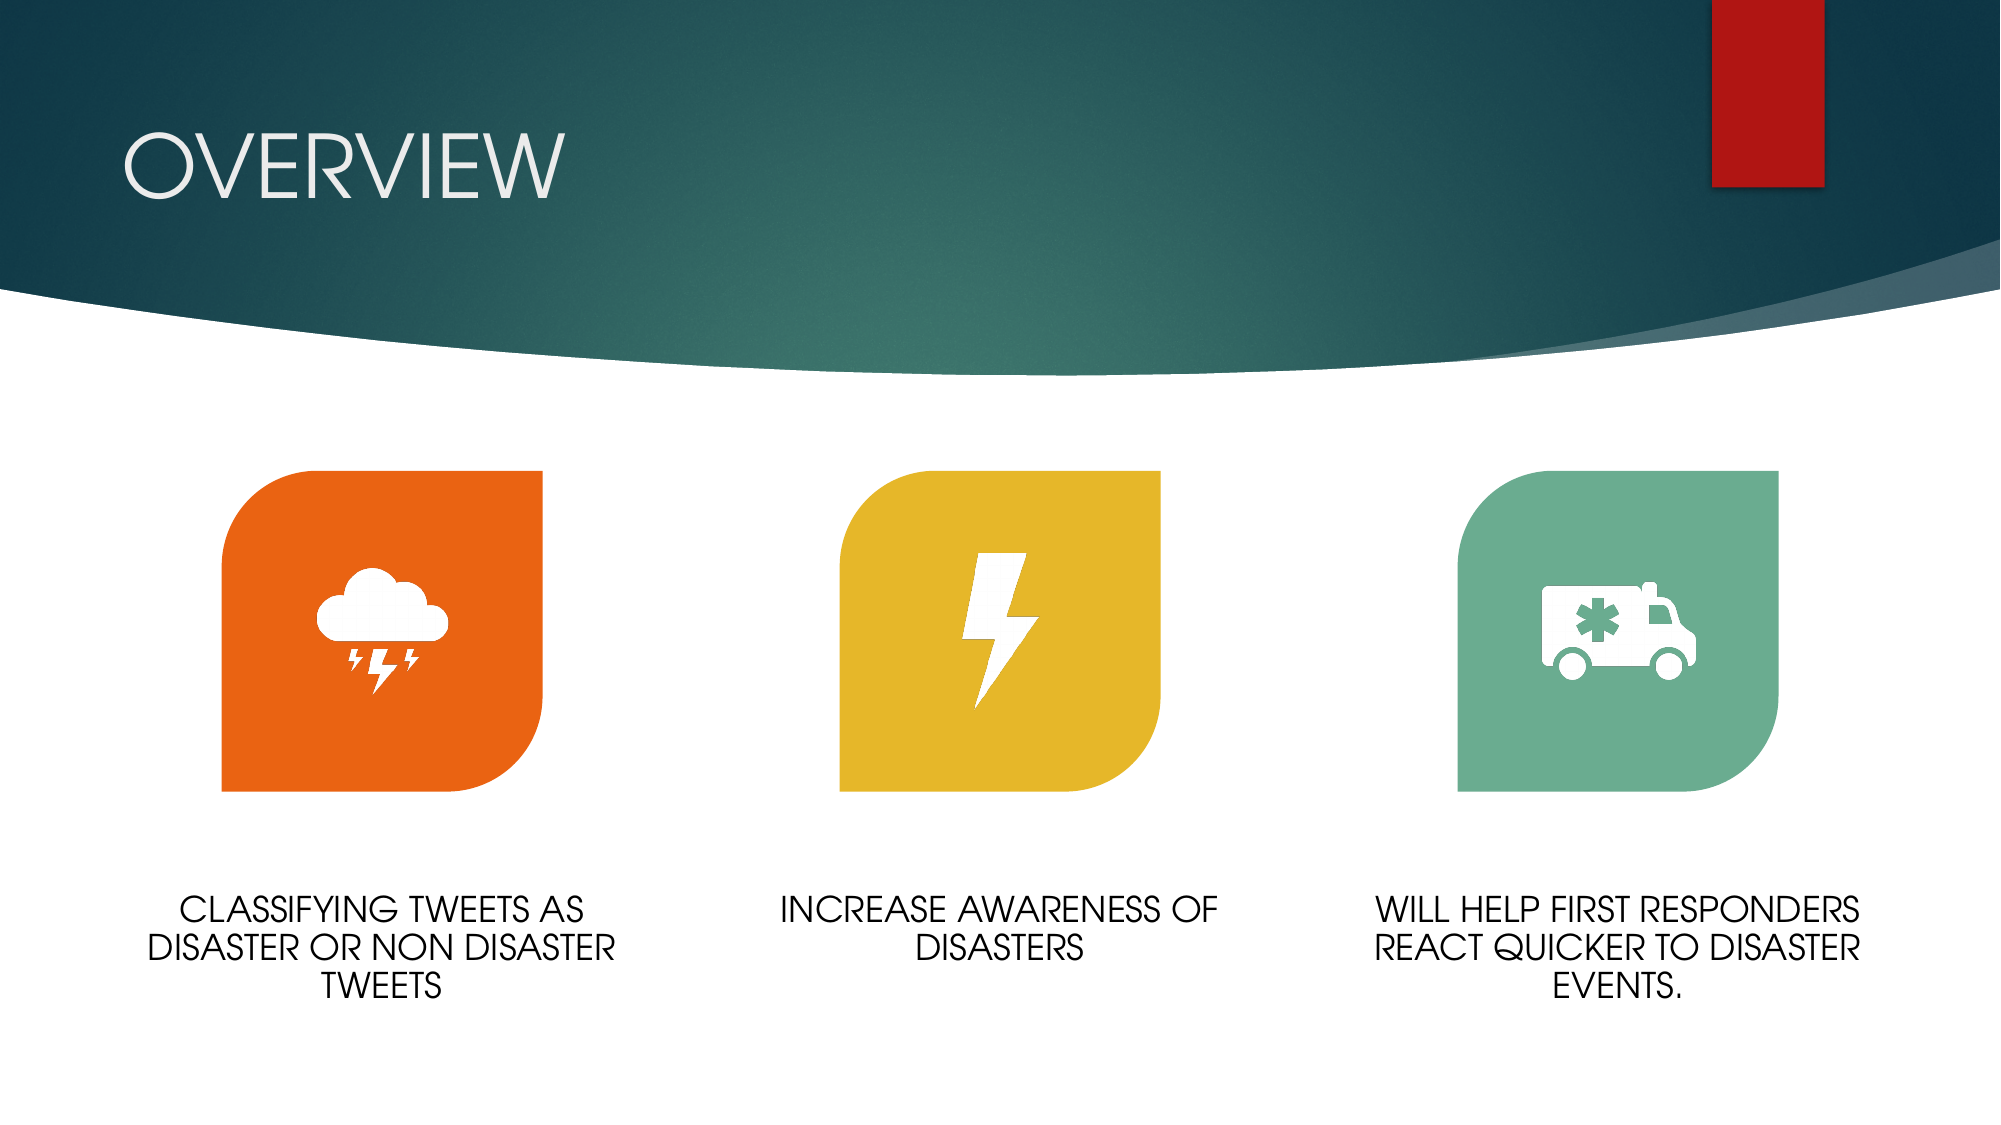

# OVERVIEW

Classifying Tweets as Disaster or Non Disaster Tweets
Increase awareness of disasters
Will help first responders react quicker to disaster events.